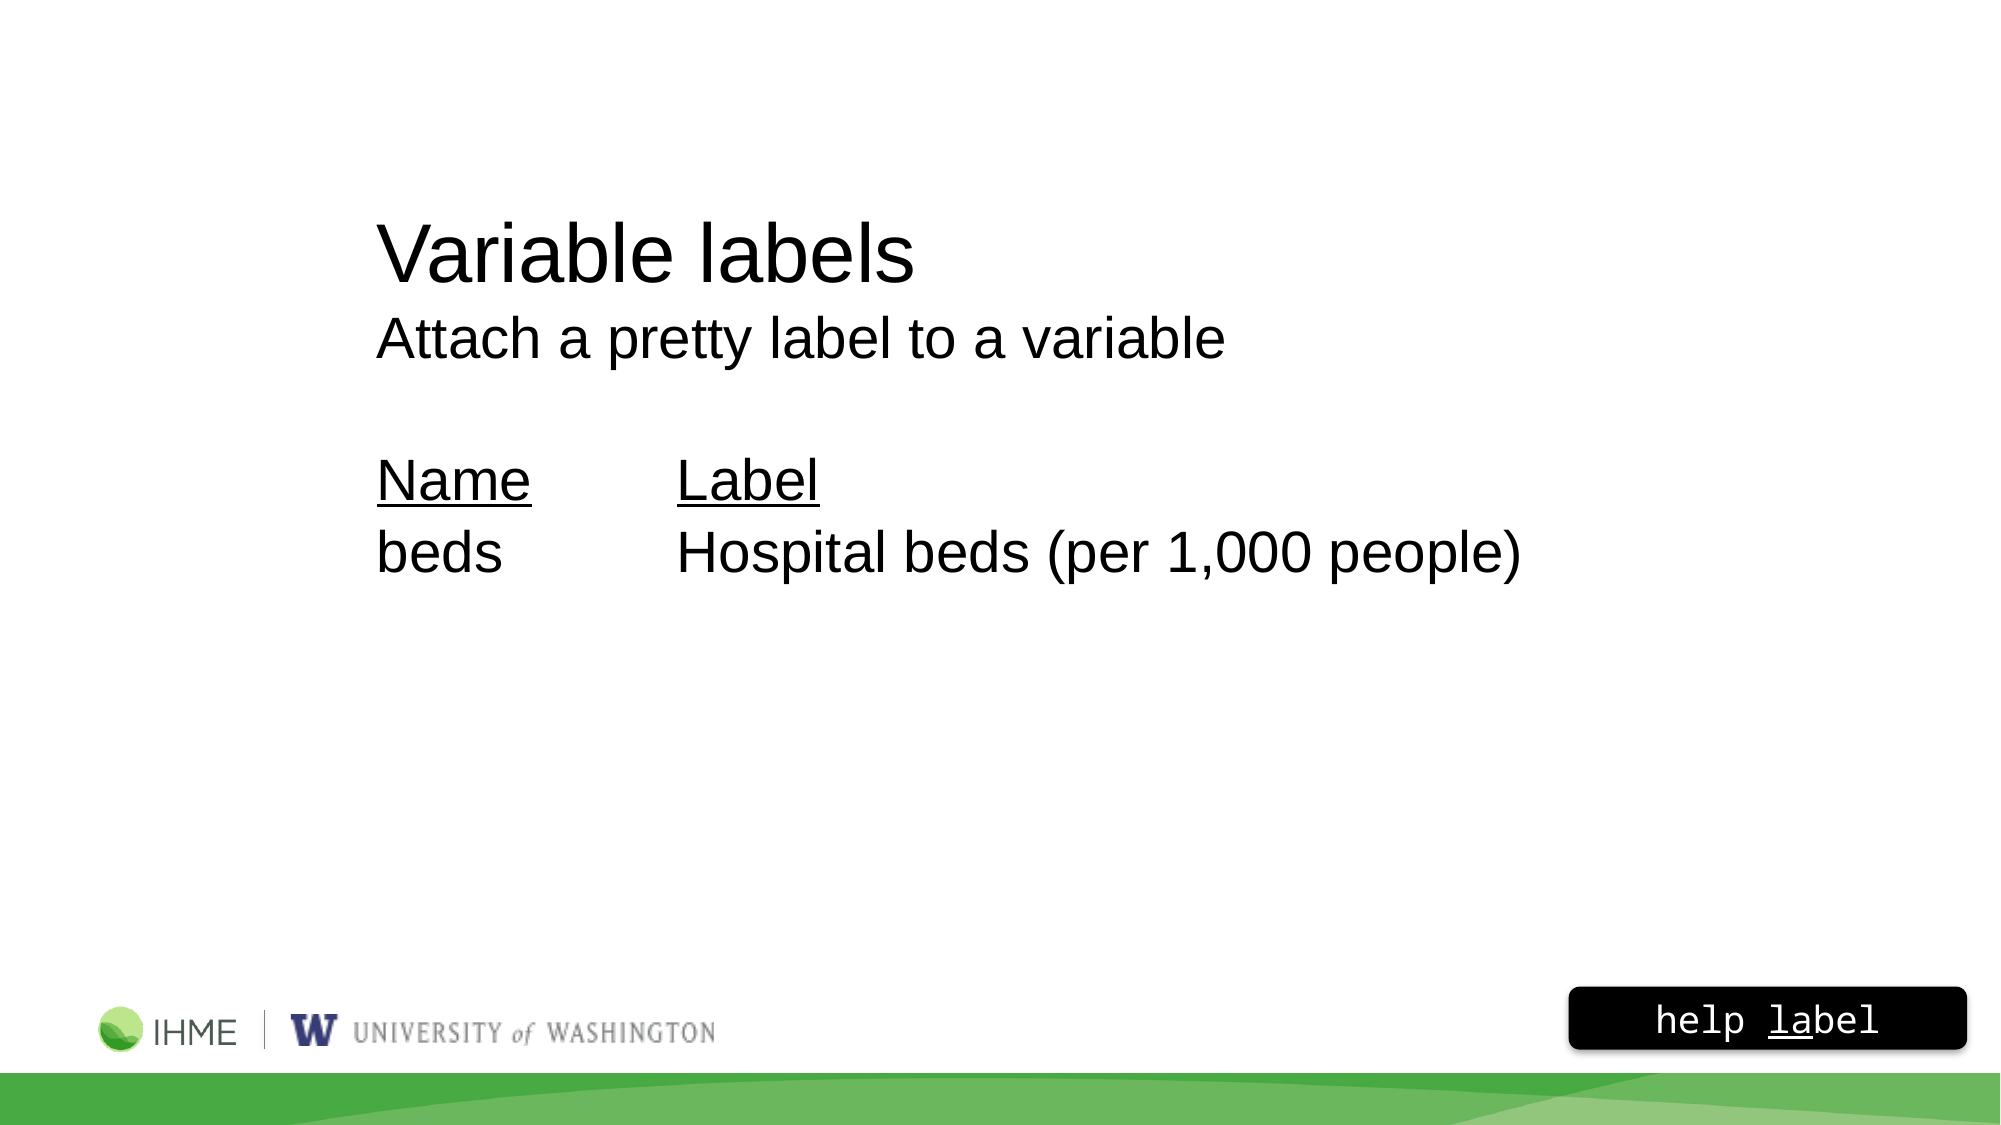

Variable labels
Attach a pretty label to a variable

Name	Label
beds		Hospital beds (per 1,000 people)

help label